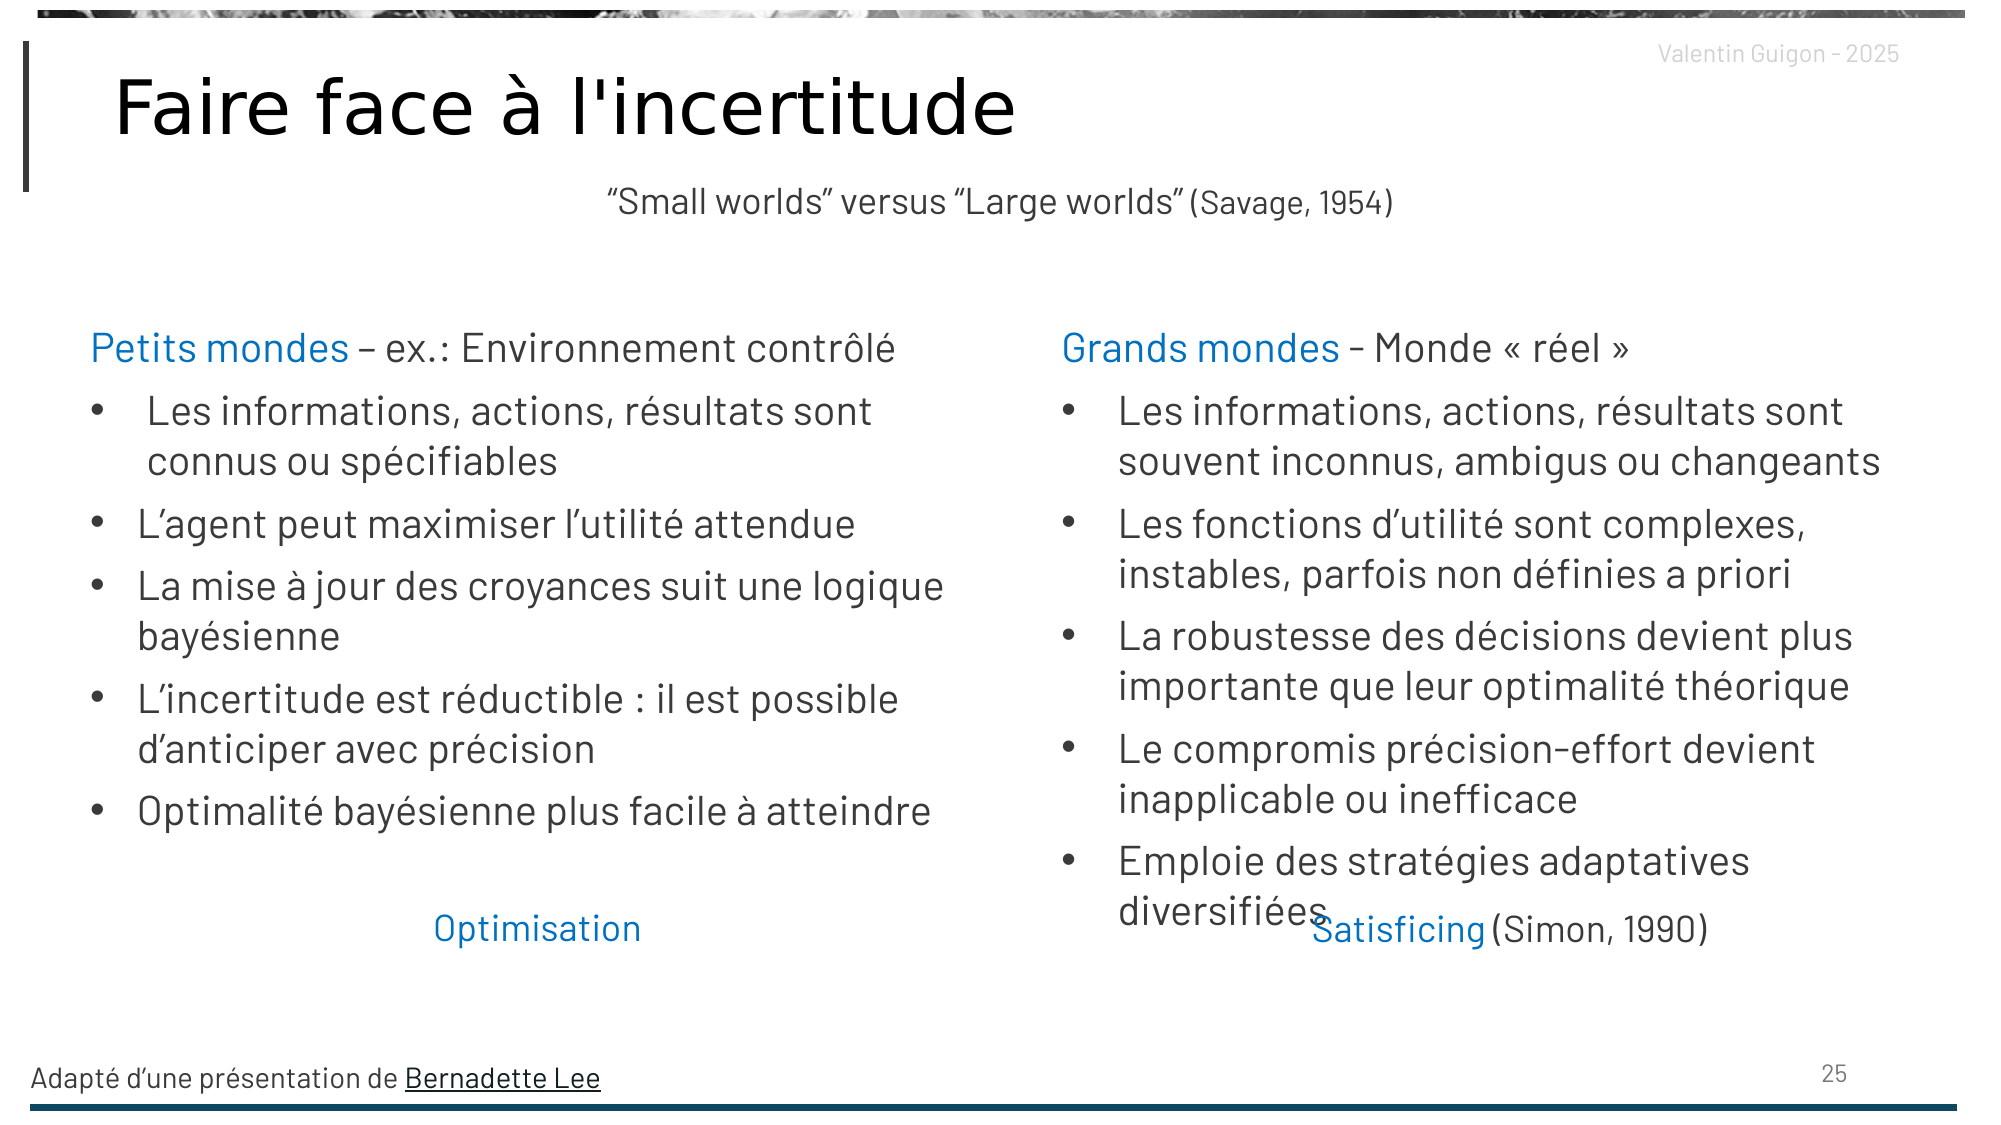

# Faire face à l'incertitude
Valentin Guigon - 2025
“Small worlds” versus “Large worlds” (Savage, 1954)
Petits mondes – ex.: Environnement contrôlé
Les informations, actions, résultats sont connus ou spécifiables
L’agent peut maximiser l’utilité attendue
La mise à jour des croyances suit une logique bayésienne
L’incertitude est réductible : il est possible d’anticiper avec précision
Optimalité bayésienne plus facile à atteindre
Optimisation
Grands mondes - Monde « réel »
Les informations, actions, résultats sont souvent inconnus, ambigus ou changeants
Les fonctions d’utilité sont complexes, instables, parfois non définies a priori
La robustesse des décisions devient plus importante que leur optimalité théorique
Le compromis précision-effort devient inapplicable ou inefficace
Emploie des stratégies adaptatives diversifiées
Satisficing (Simon, 1990)
25
Adapté d’une présentation de Bernadette Lee